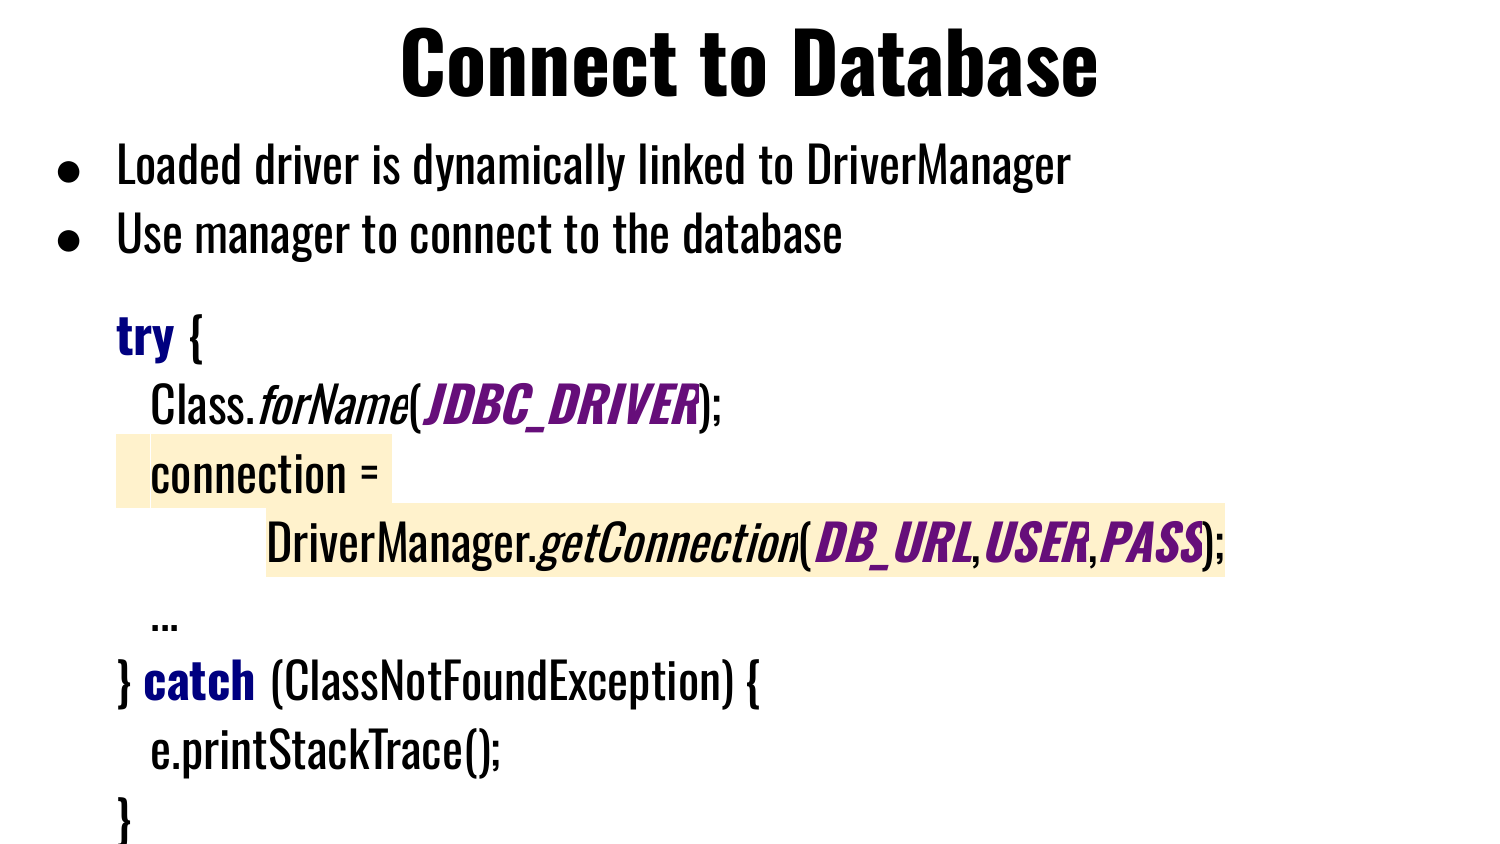

# Connect to Database
Loaded driver is dynamically linked to DriverManager
Use manager to connect to the database
try {
   Class.forName(JDBC_DRIVER);
   connection =
DriverManager.getConnection(DB_URL,USER,PASS);
   ...
} catch (ClassNotFoundException) {
   e.printStackTrace();
}